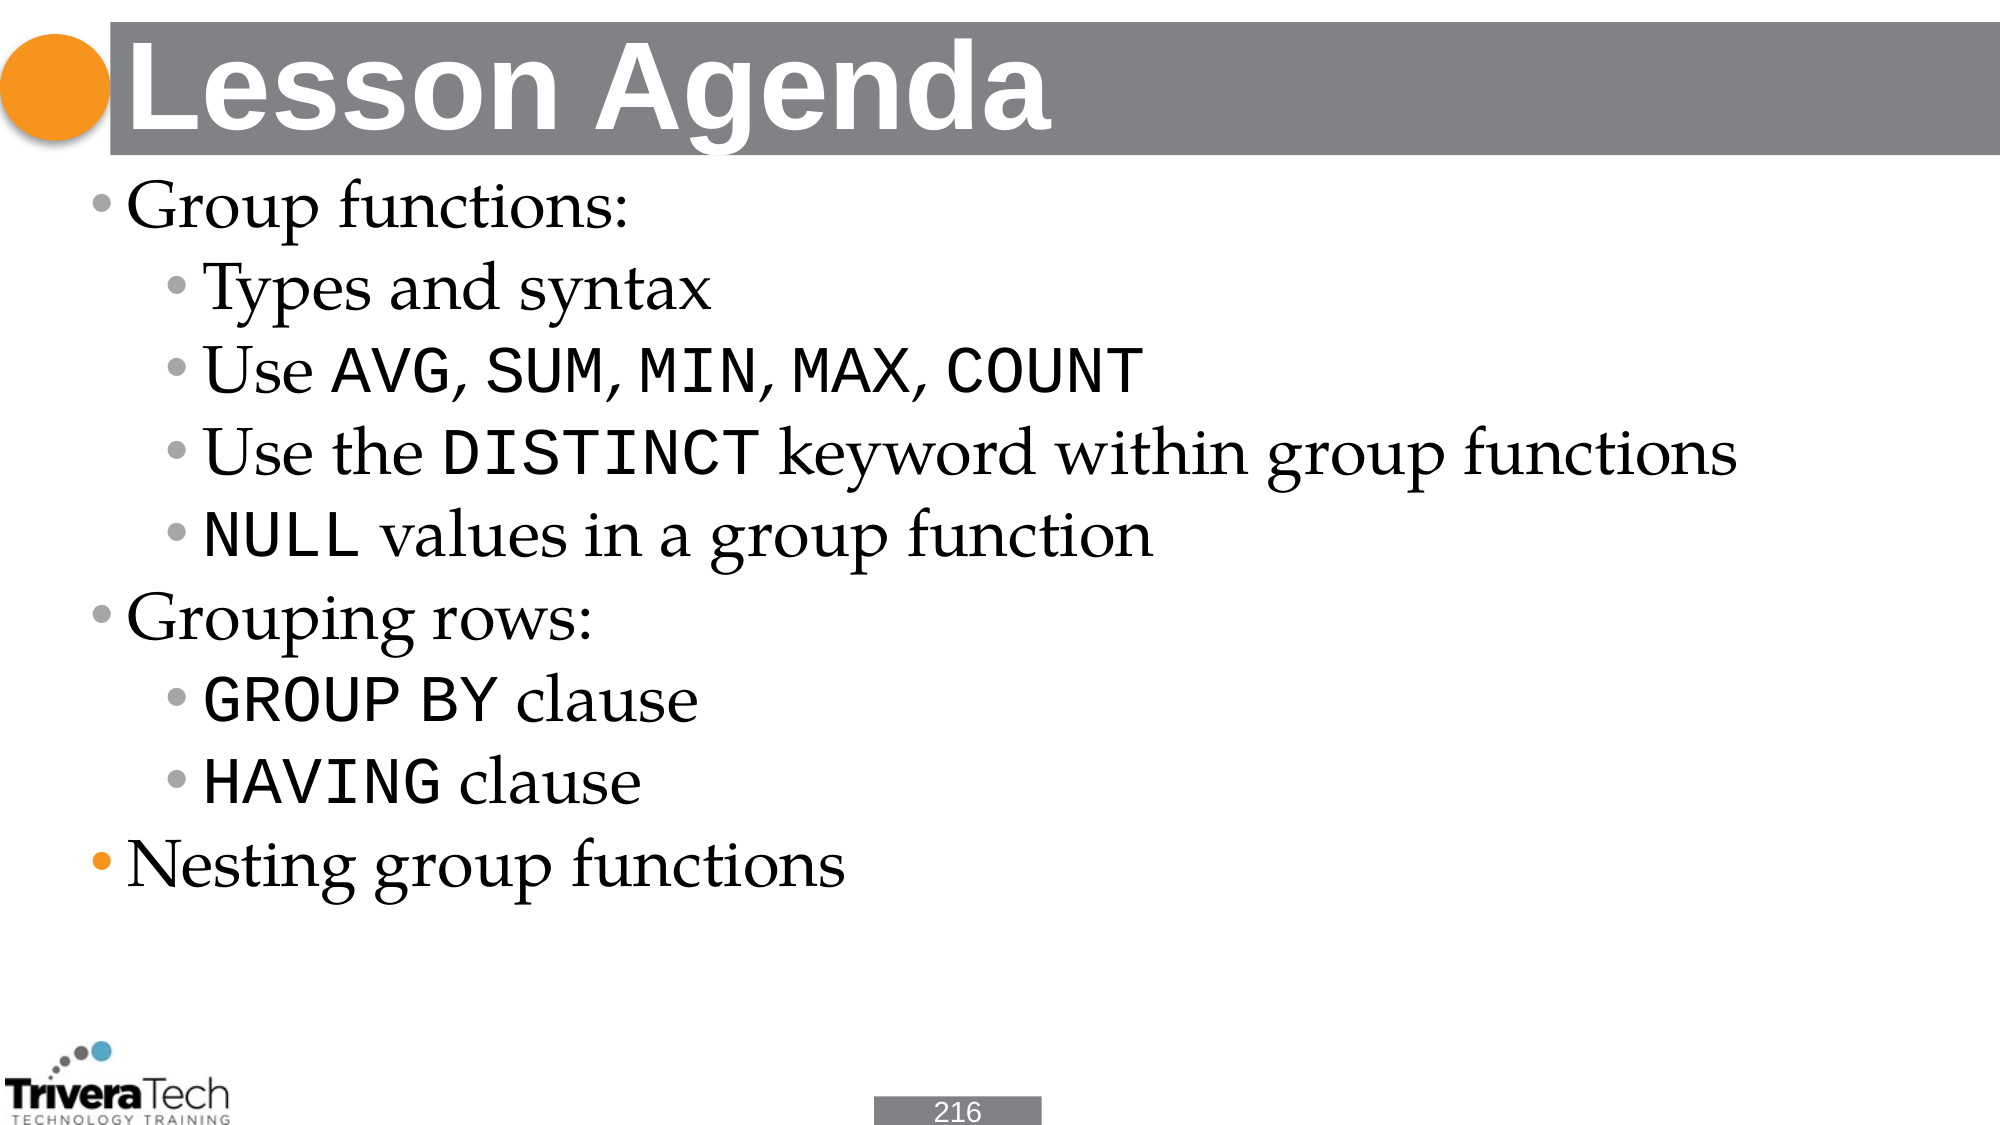

# Lesson Agenda
Group functions:
Types and syntax
Use AVG, SUM, MIN, MAX, COUNT
Use the DISTINCT keyword within group functions
NULL values in a group function
Grouping rows:
GROUP BY clause
HAVING clause
Nesting group functions

216